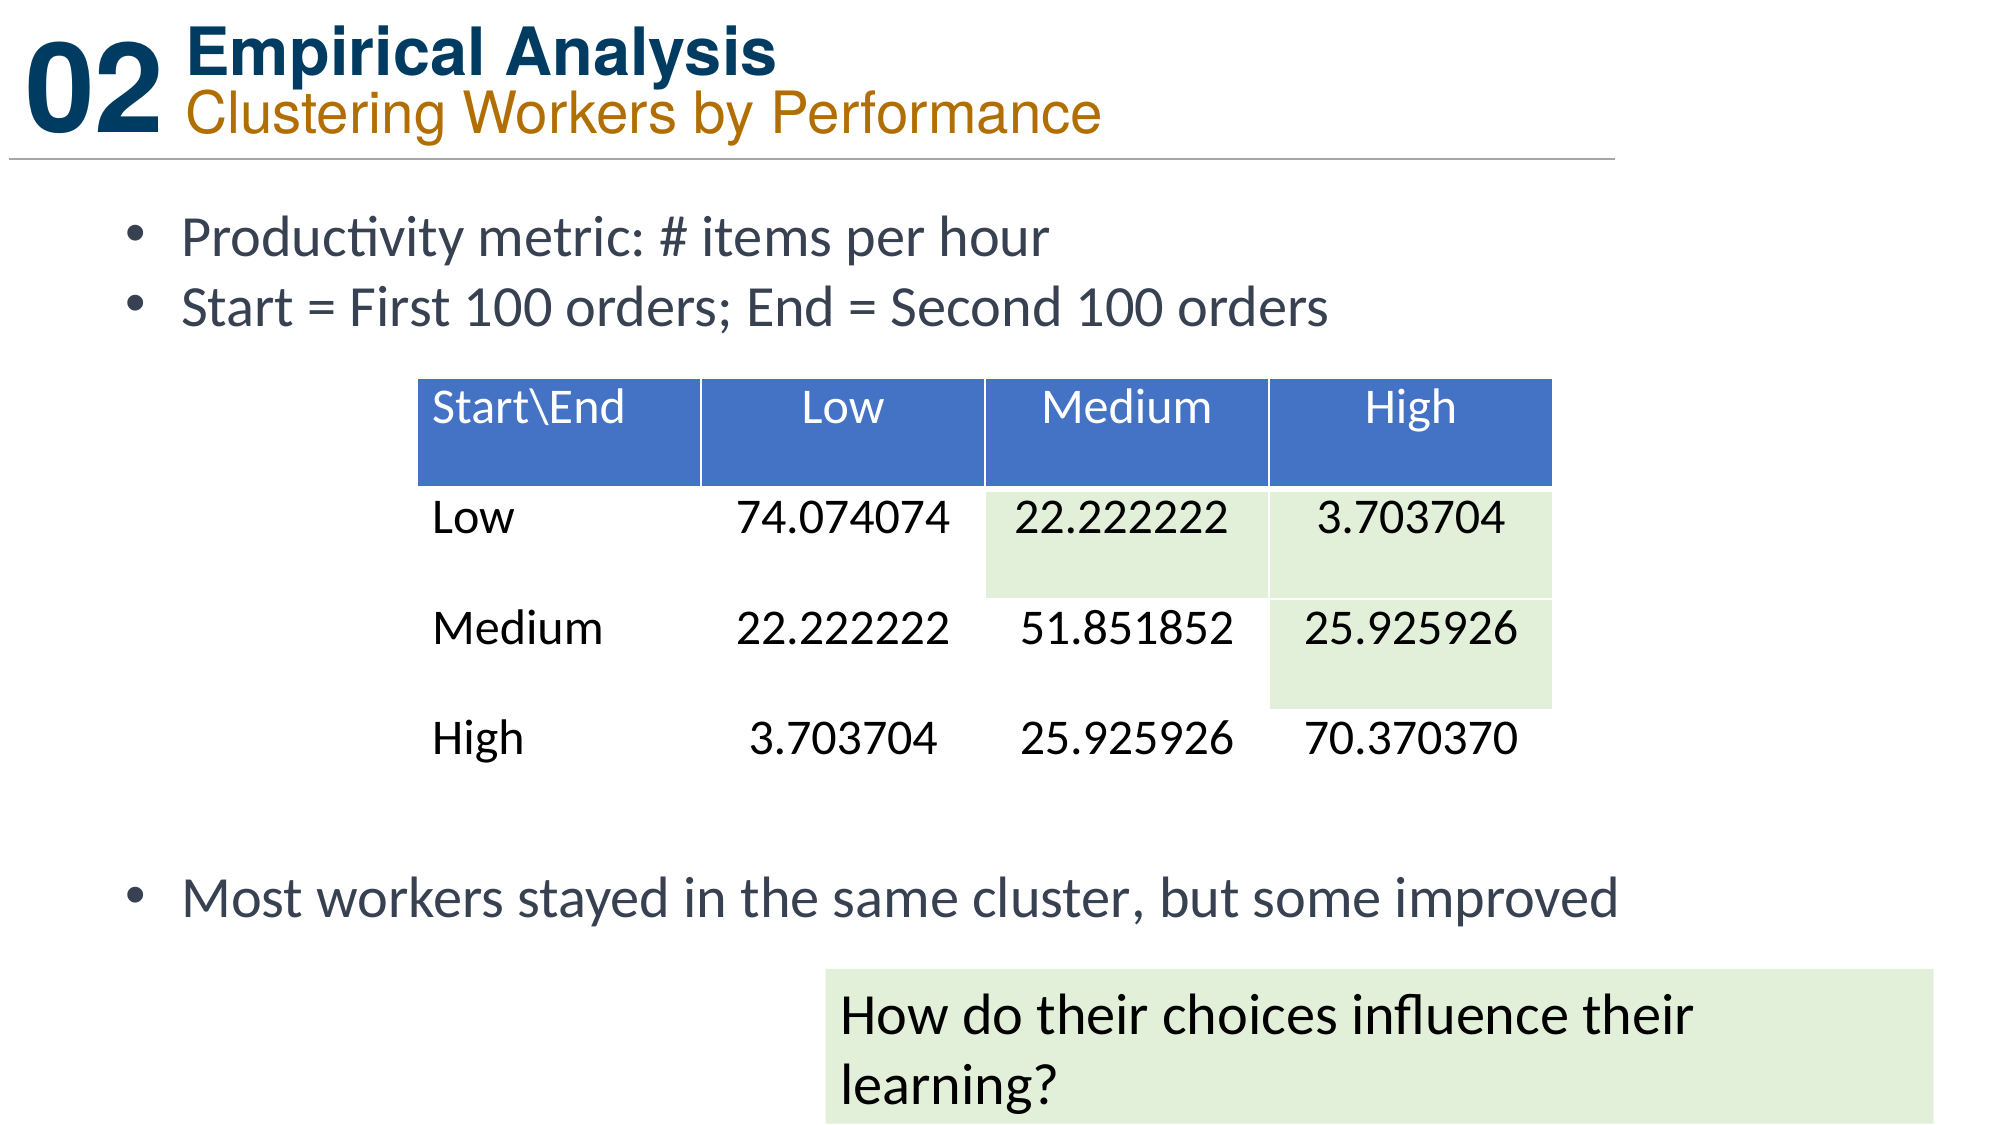

02
Empirical Analysis
Clustering Workers by Performance

Productivity metric: # items per hour
Start = First 100 orders; End = Second 100 orders
| Start\End | Low | Medium | High |
| --- | --- | --- | --- |
| Low | 74.074074 | 22.222222 | 3.703704 |
| Medium | 22.222222 | 51.851852 | 25.925926 |
| High | 3.703704 | 25.925926 | 70.370370 |
Most workers stayed in the same cluster, but some improved
How do their choices influence their learning?